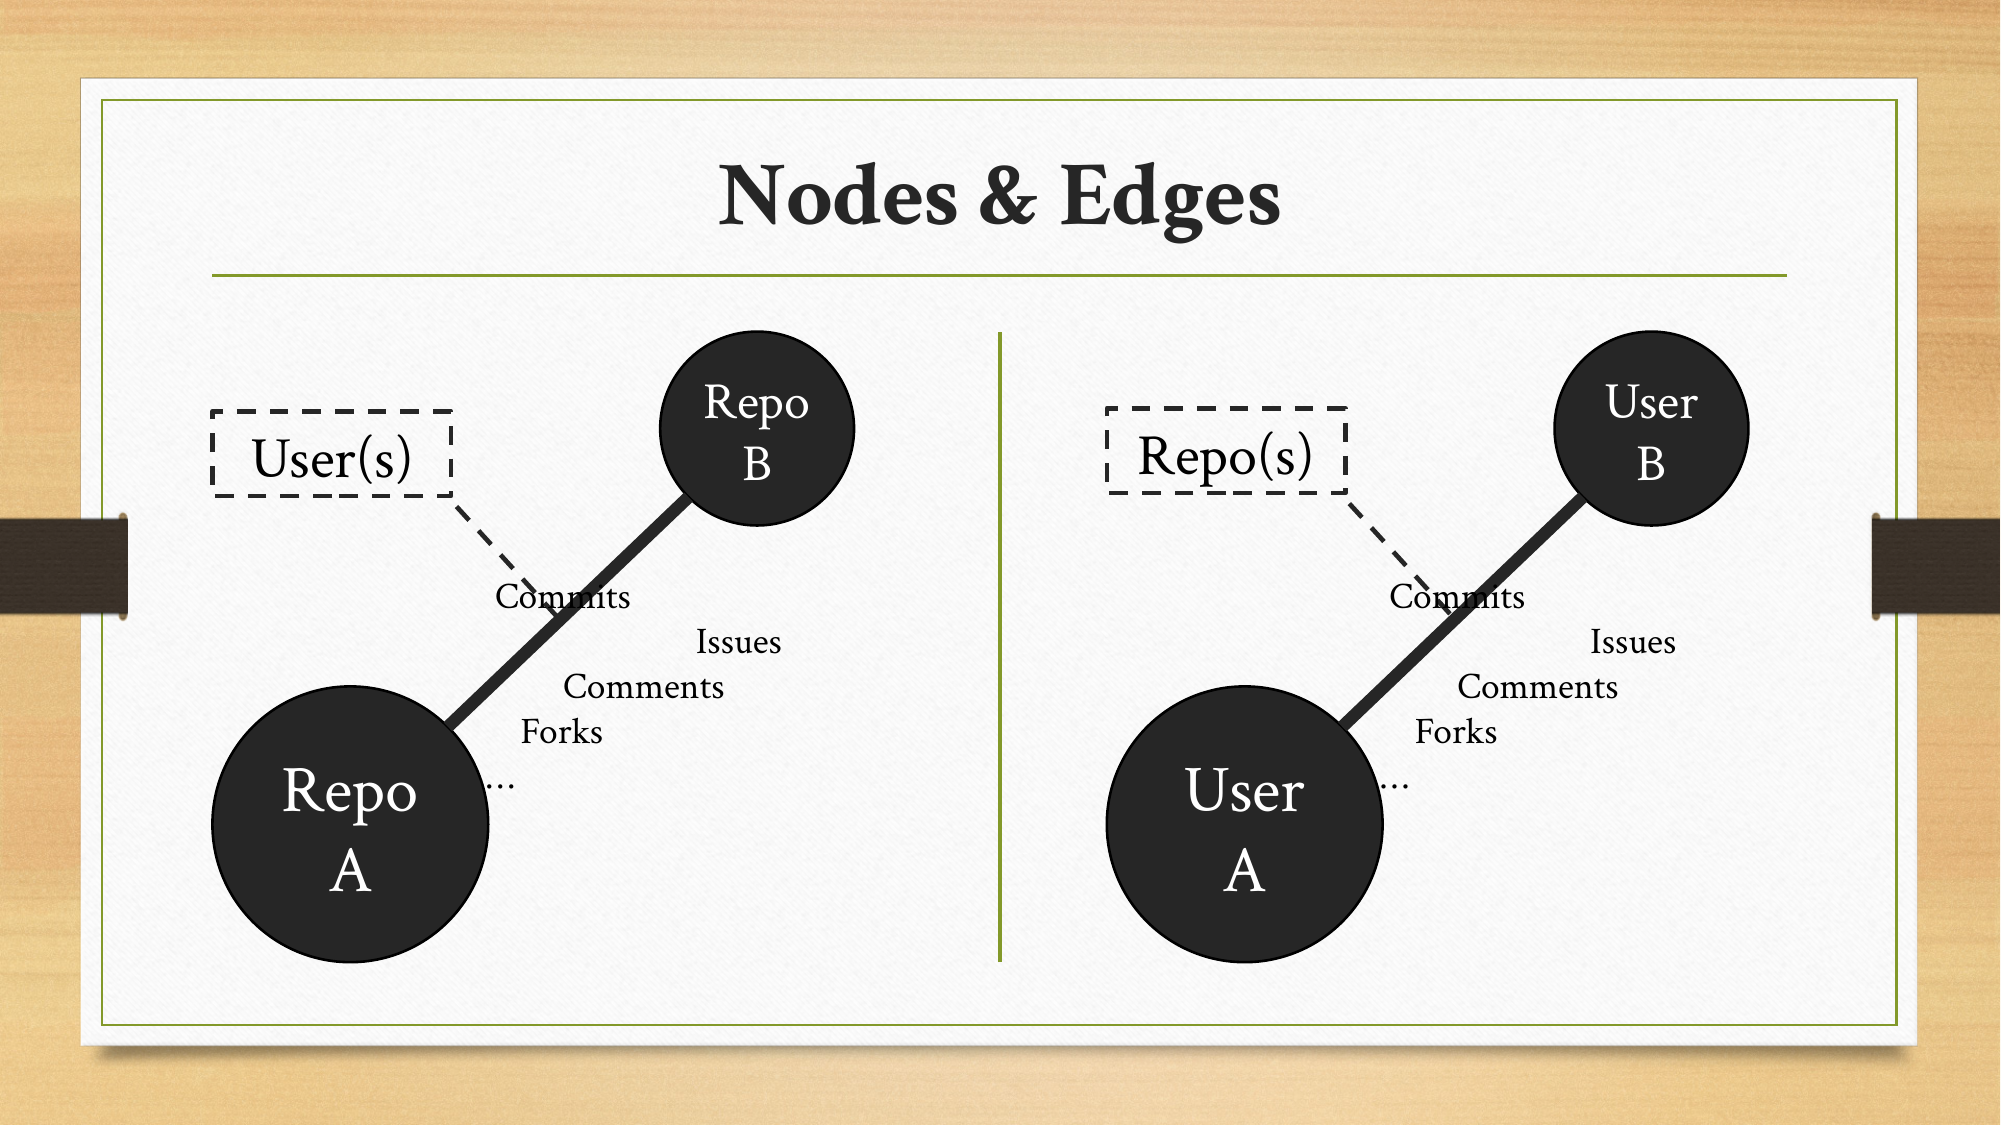

# Nodes & Edges
Repo B
User
B
Repo(s)
User(s)
		   Commits
	       Issues
         Comments
    Forks
…
		   Commits
	       Issues
         Comments
    Forks
…
Repo A
User A